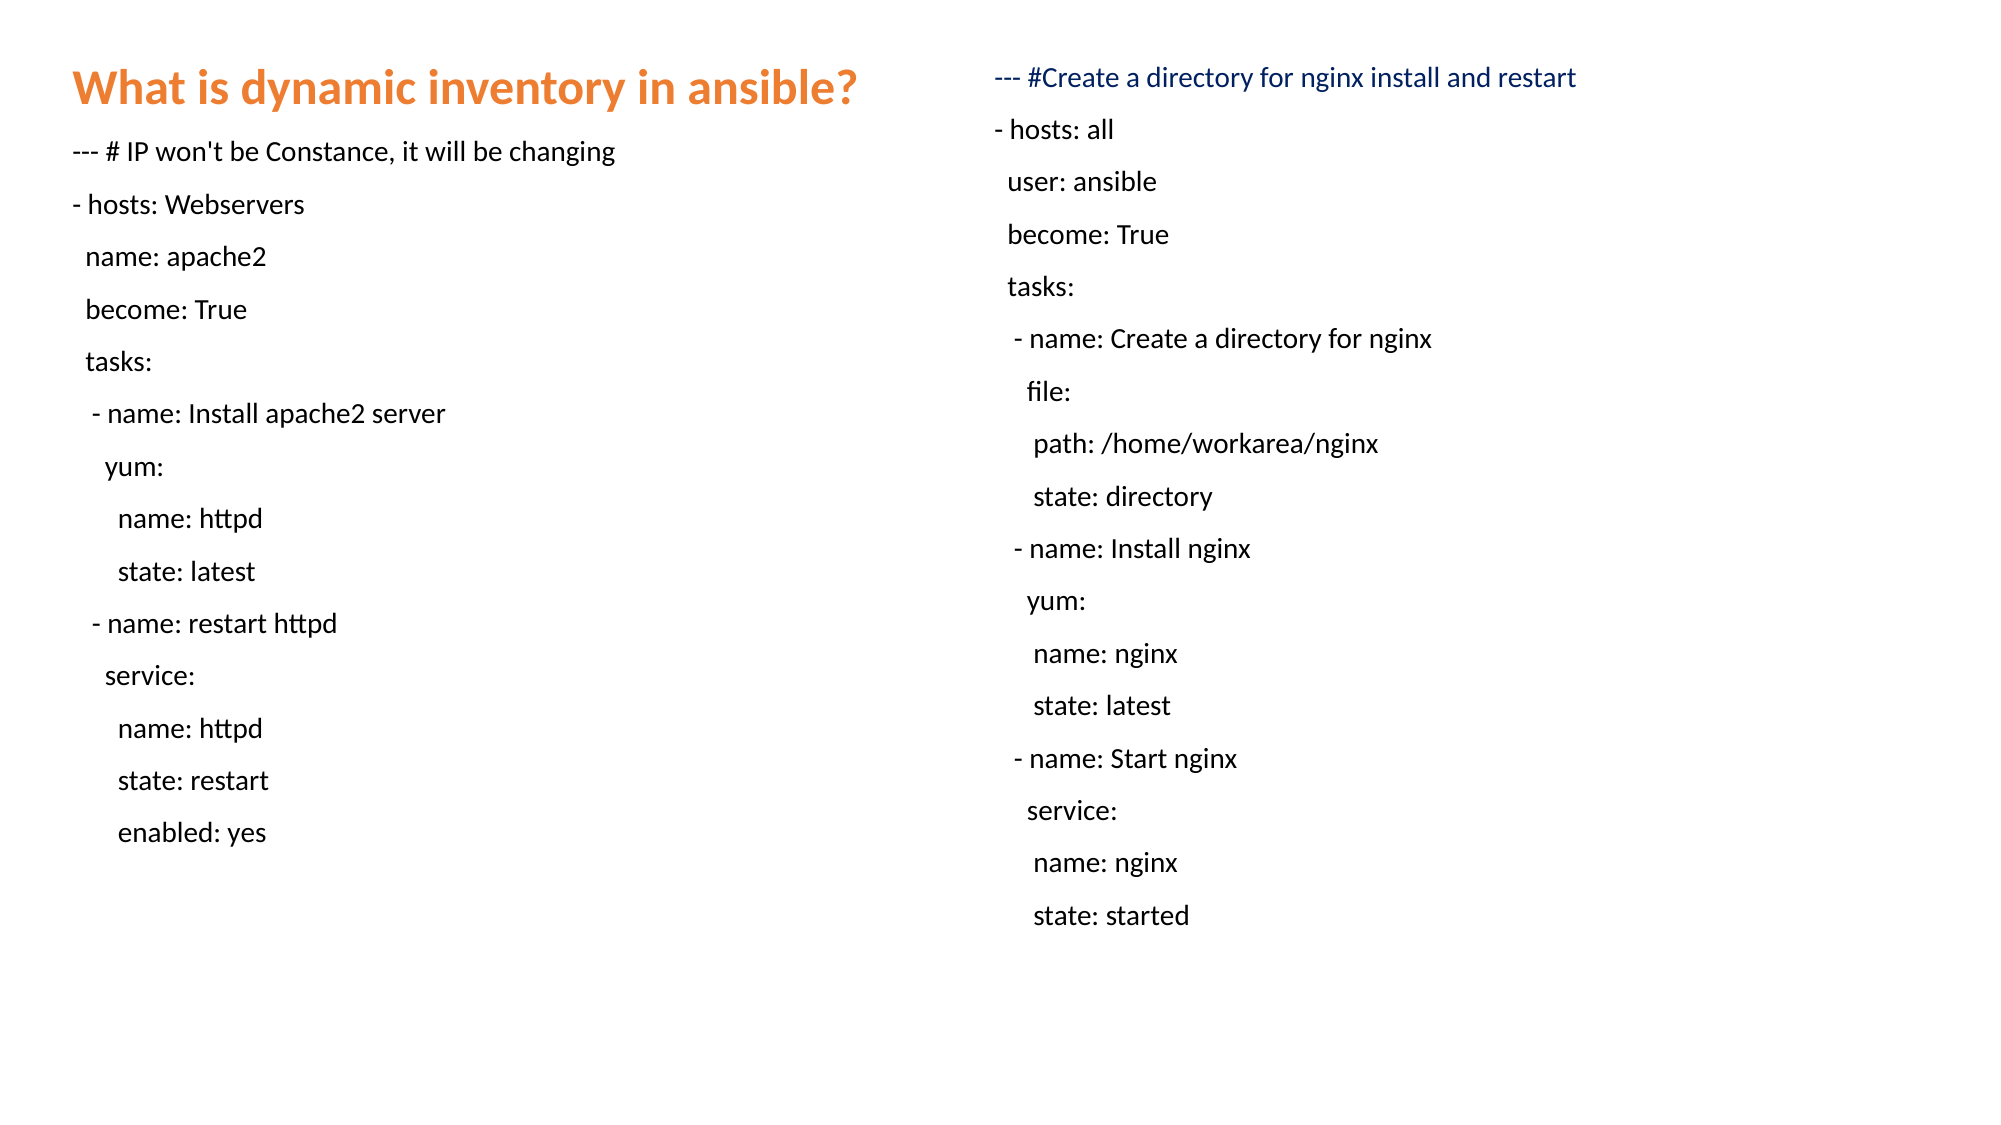

What is dynamic inventory in ansible?
--- # IP won't be Constance, it will be changing
- hosts: Webservers
  name: apache2
  become: True
  tasks:
   - name: Install apache2 server
     yum:
       name: httpd
       state: latest
   - name: restart httpd
     service:
       name: httpd
       state: restart
       enabled: yes
--- #Create a directory for nginx install and restart
- hosts: all
  user: ansible
  become: True
  tasks:
   - name: Create a directory for nginx
     file:
      path: /home/workarea/nginx
      state: directory
   - name: Install nginx
     yum:
      name: nginx
      state: latest
   - name: Start nginx
     service:
      name: nginx
      state: started